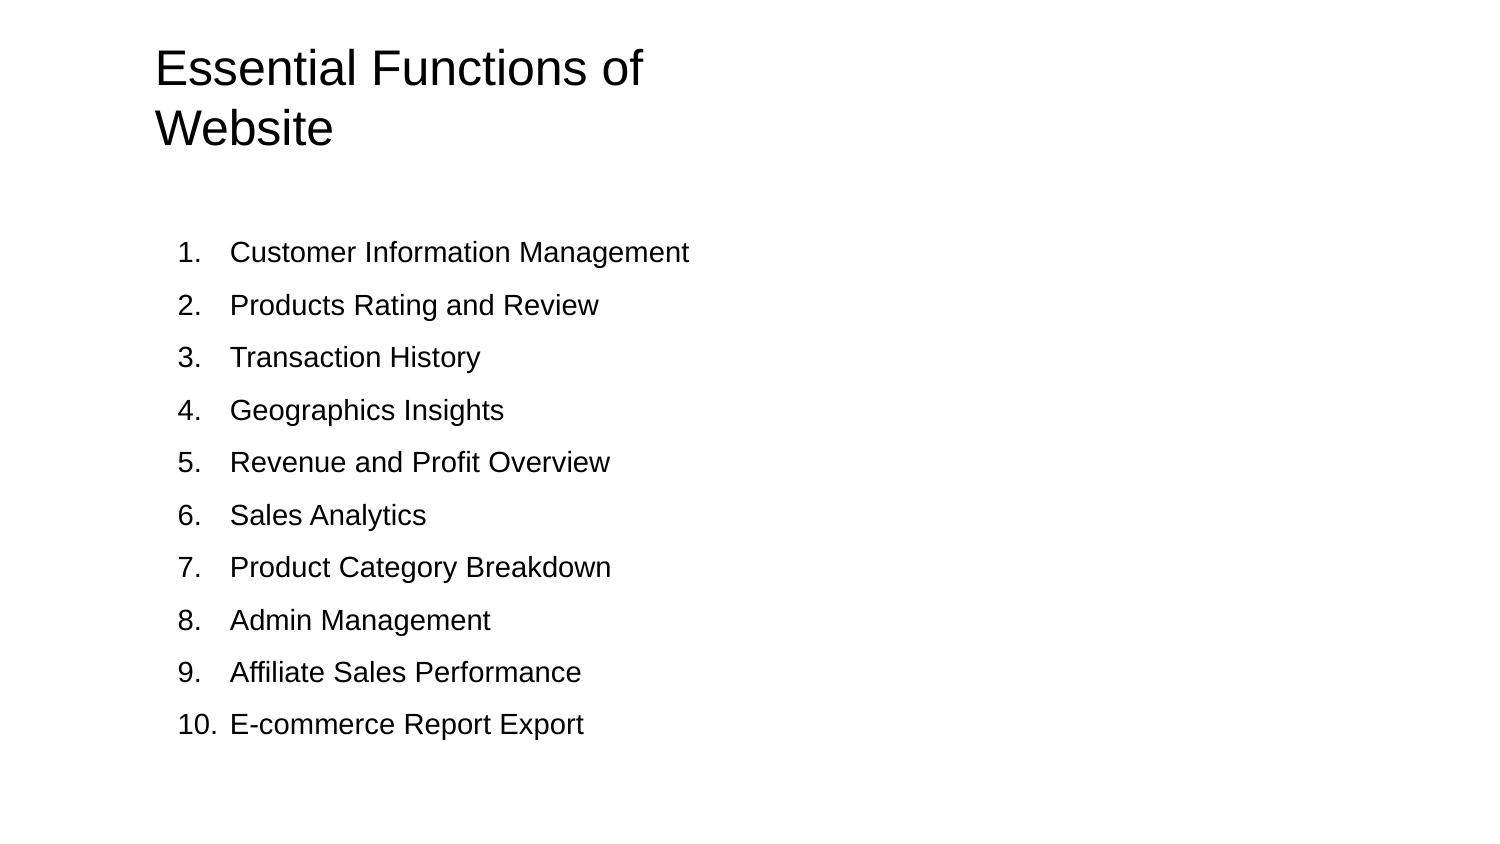

# Essential Functions of Website
Customer Information Management
Products Rating and Review
Transaction History
Geographics Insights
Revenue and Profit Overview
Sales Analytics
Product Category Breakdown
Admin Management
Affiliate Sales Performance
E-commerce Report Export